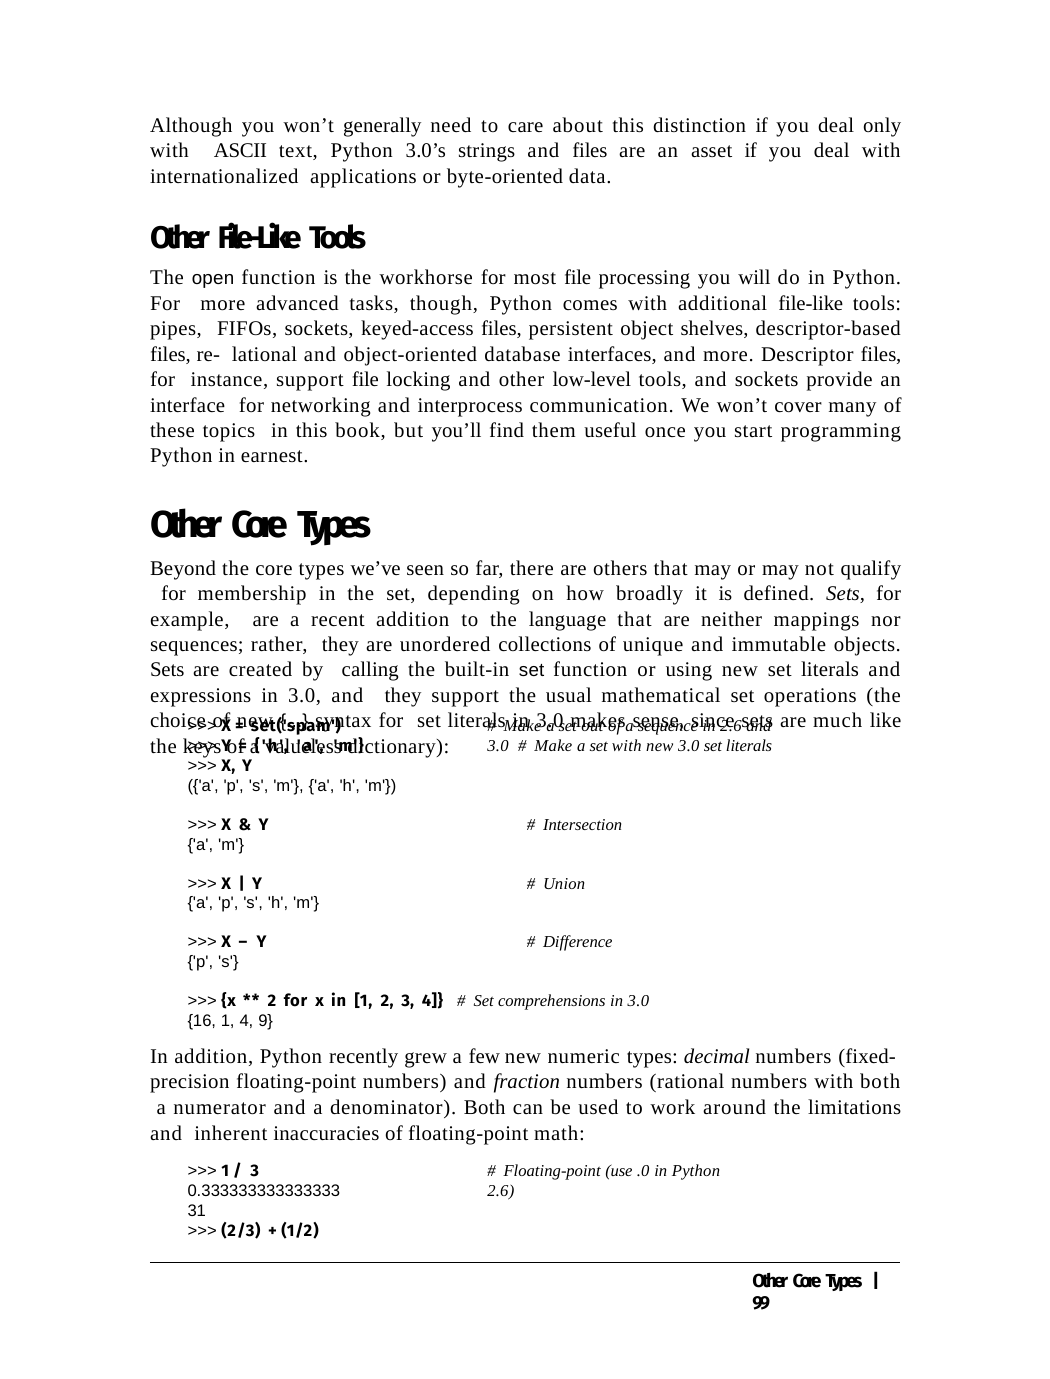

Although you won’t generally need to care about this distinction if you deal only with  ASCII text, Python 3.0’s strings and files are an asset if you deal with internationalized  applications or byte-oriented data.

Other File-Like Tools
The open function is the workhorse for most file processing you will do in Python. For  more advanced tasks, though, Python comes with additional file-like tools: pipes,  FIFOs, sockets, keyed-access files, persistent object shelves, descriptor-based files, re-  lational and object-oriented database interfaces, and more. Descriptor files, for  instance, support file locking and other low-level tools, and sockets provide an interface  for networking and interprocess communication. We won’t cover many of these topics  in this book, but you’ll find them useful once you start programming Python in earnest.

Other Core Types
Beyond the core types we’ve seen so far, there are others that may or may not qualify  for membership in the set, depending on how broadly it is defined. Sets, for example,  are a recent addition to the language that are neither mappings nor sequences; rather,  they are unordered collections of unique and immutable objects. Sets are created by  calling the built-in set function or using new set literals and expressions in 3.0, and  they support the usual mathematical set operations (the choice of new {...} syntax for  set literals in 3.0 makes sense, since sets are much like the keys of a valueless dictionary):
>>> X = set('spam')
>>> Y = {'h', 'a', 'm'}
# Make a set out of a sequence in 2.6 and 3.0  # Make a set with new 3.0 set literals
>>> X, Y
({'a', 'p', 's', 'm'}, {'a', 'h', 'm'})

>>> X & Y	# Intersection
{'a', 'm'}

>>> X | Y	# Union
{'a', 'p', 's', 'h', 'm'}

>>> X – Y	# Difference
{'p', 's'}

>>> {x ** 2 for x in [1, 2, 3, 4]}   # Set comprehensions in 3.0
{16, 1, 4, 9}
In addition, Python recently grew a few new numeric types: decimal numbers (fixed-  precision floating-point numbers) and fraction numbers (rational numbers with both  a numerator and a denominator). Both can be used to work around the limitations and  inherent inaccuracies of floating-point math:
>>> 1 / 3
0.33333333333333331
>>> (2/3) + (1/2)
# Floating-point (use .0 in Python 2.6)

Other Core Types  |  99